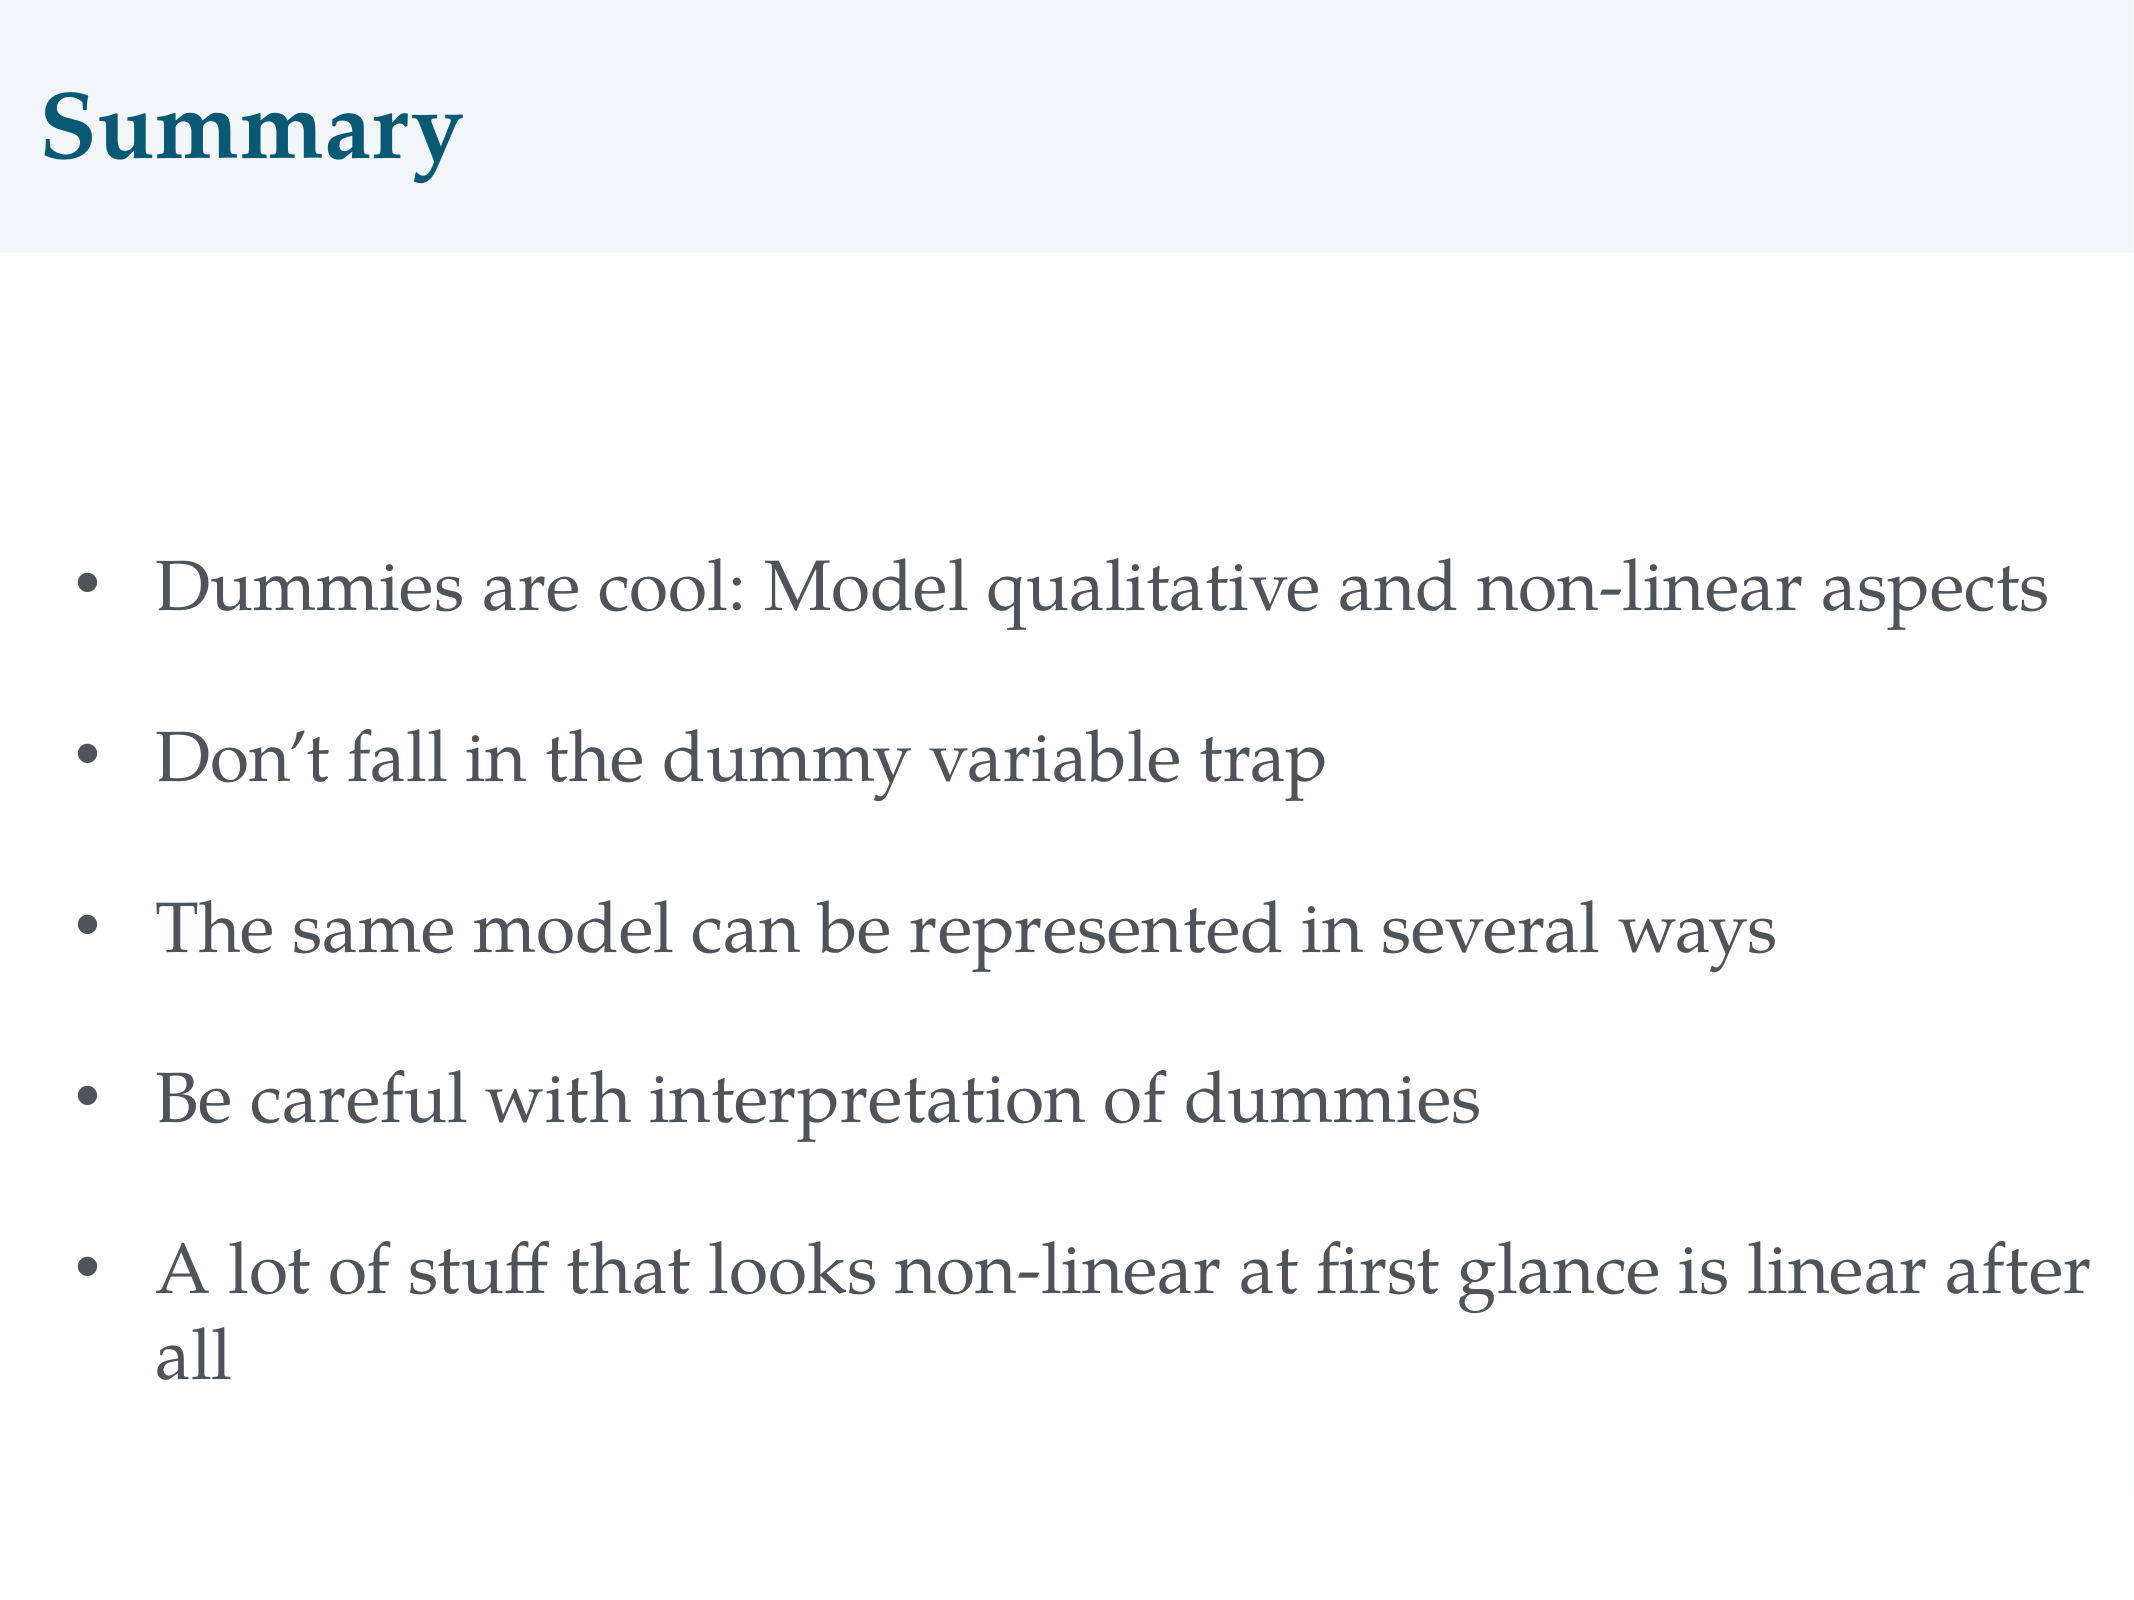

Summary
Dummies are cool: Model qualitative and non-linear aspects

Don’t fall in the dummy variable trap

The same model can be represented in several ways

Be careful with interpretation of dummies

A lot of stuff that looks non-linear at first glance is linear after all